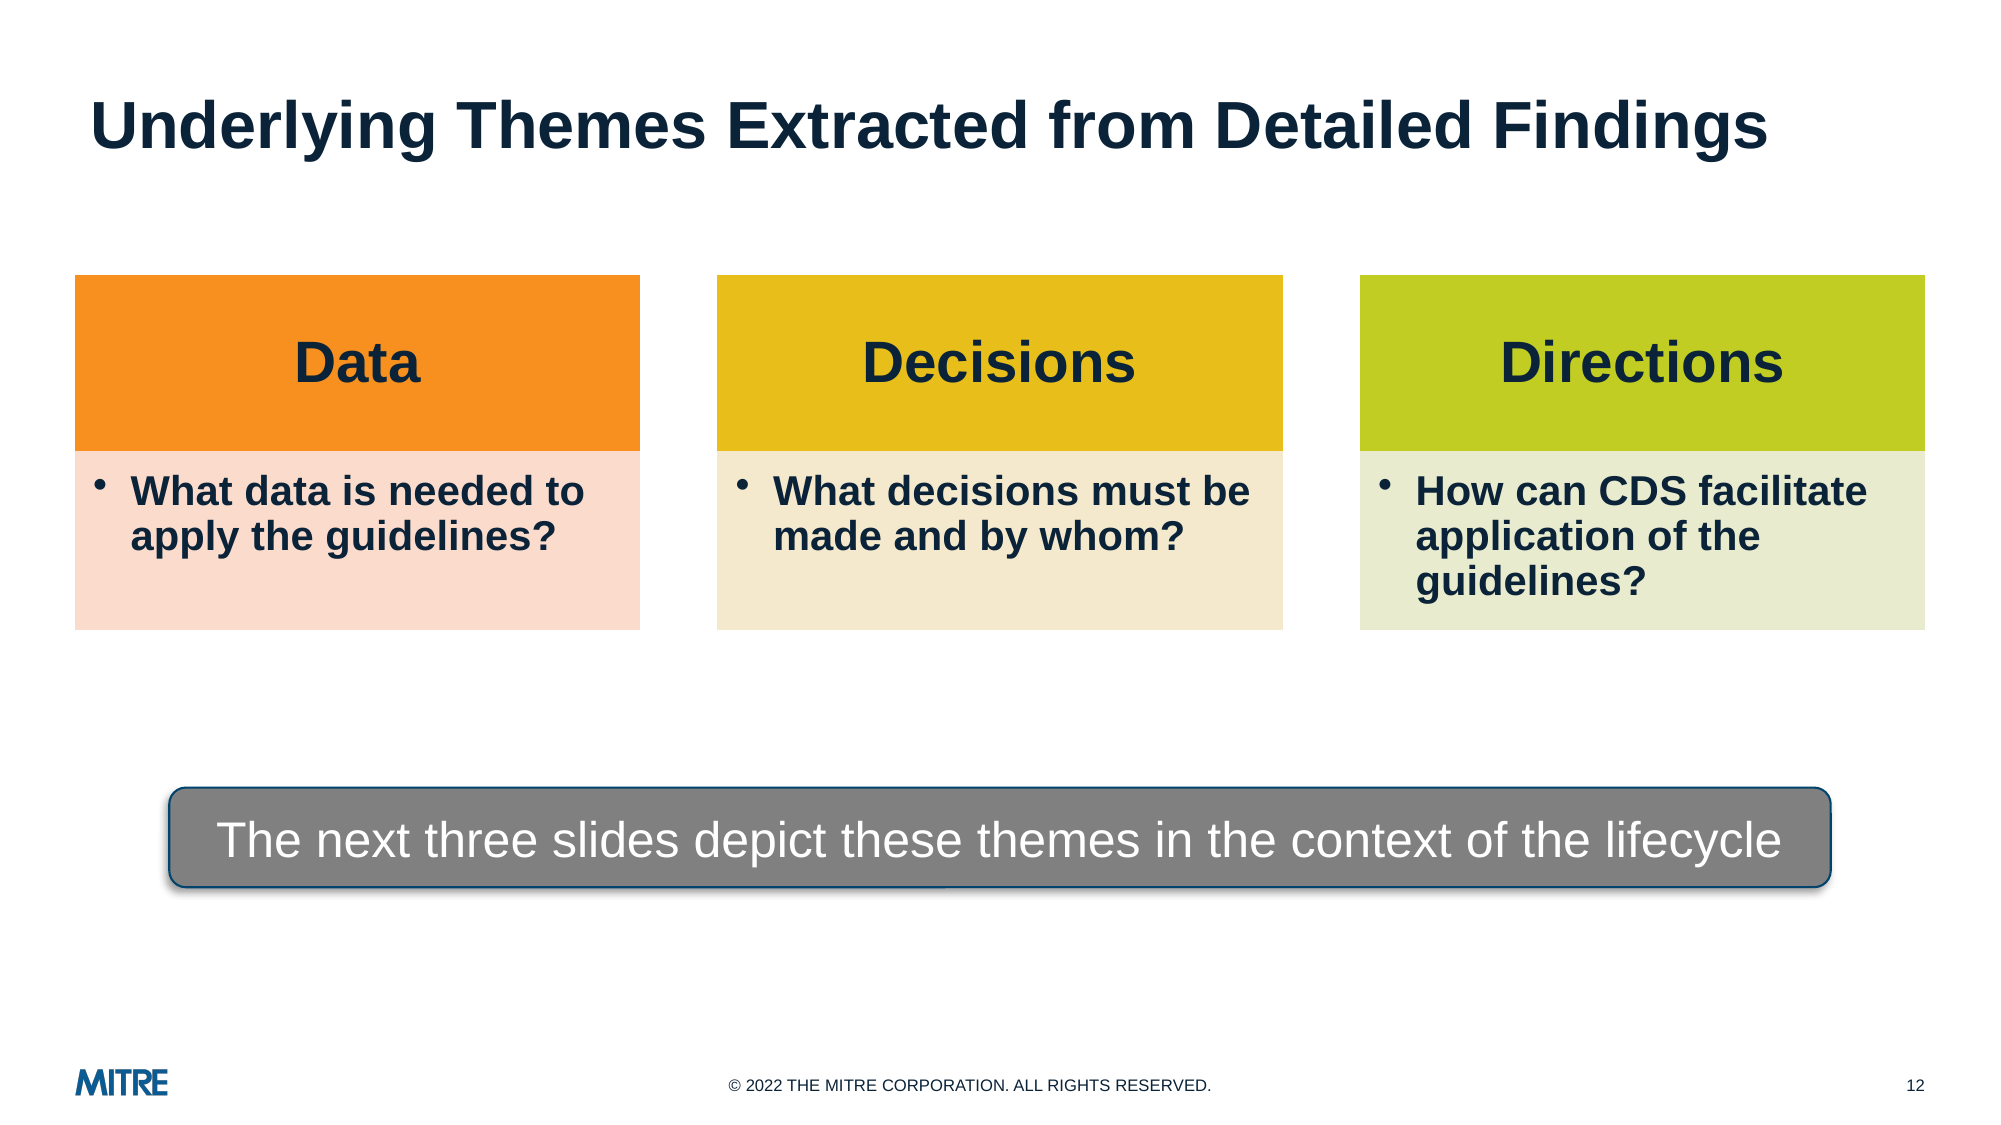

# Underlying Themes Extracted from Detailed Findings

Decisions

Directions

Data

What decisions must be made and by whom?

What data is needed to apply the guidelines?

How can CDS facilitate application of the guidelines?
The next three slides depict these themes in the context of the lifecycle
12